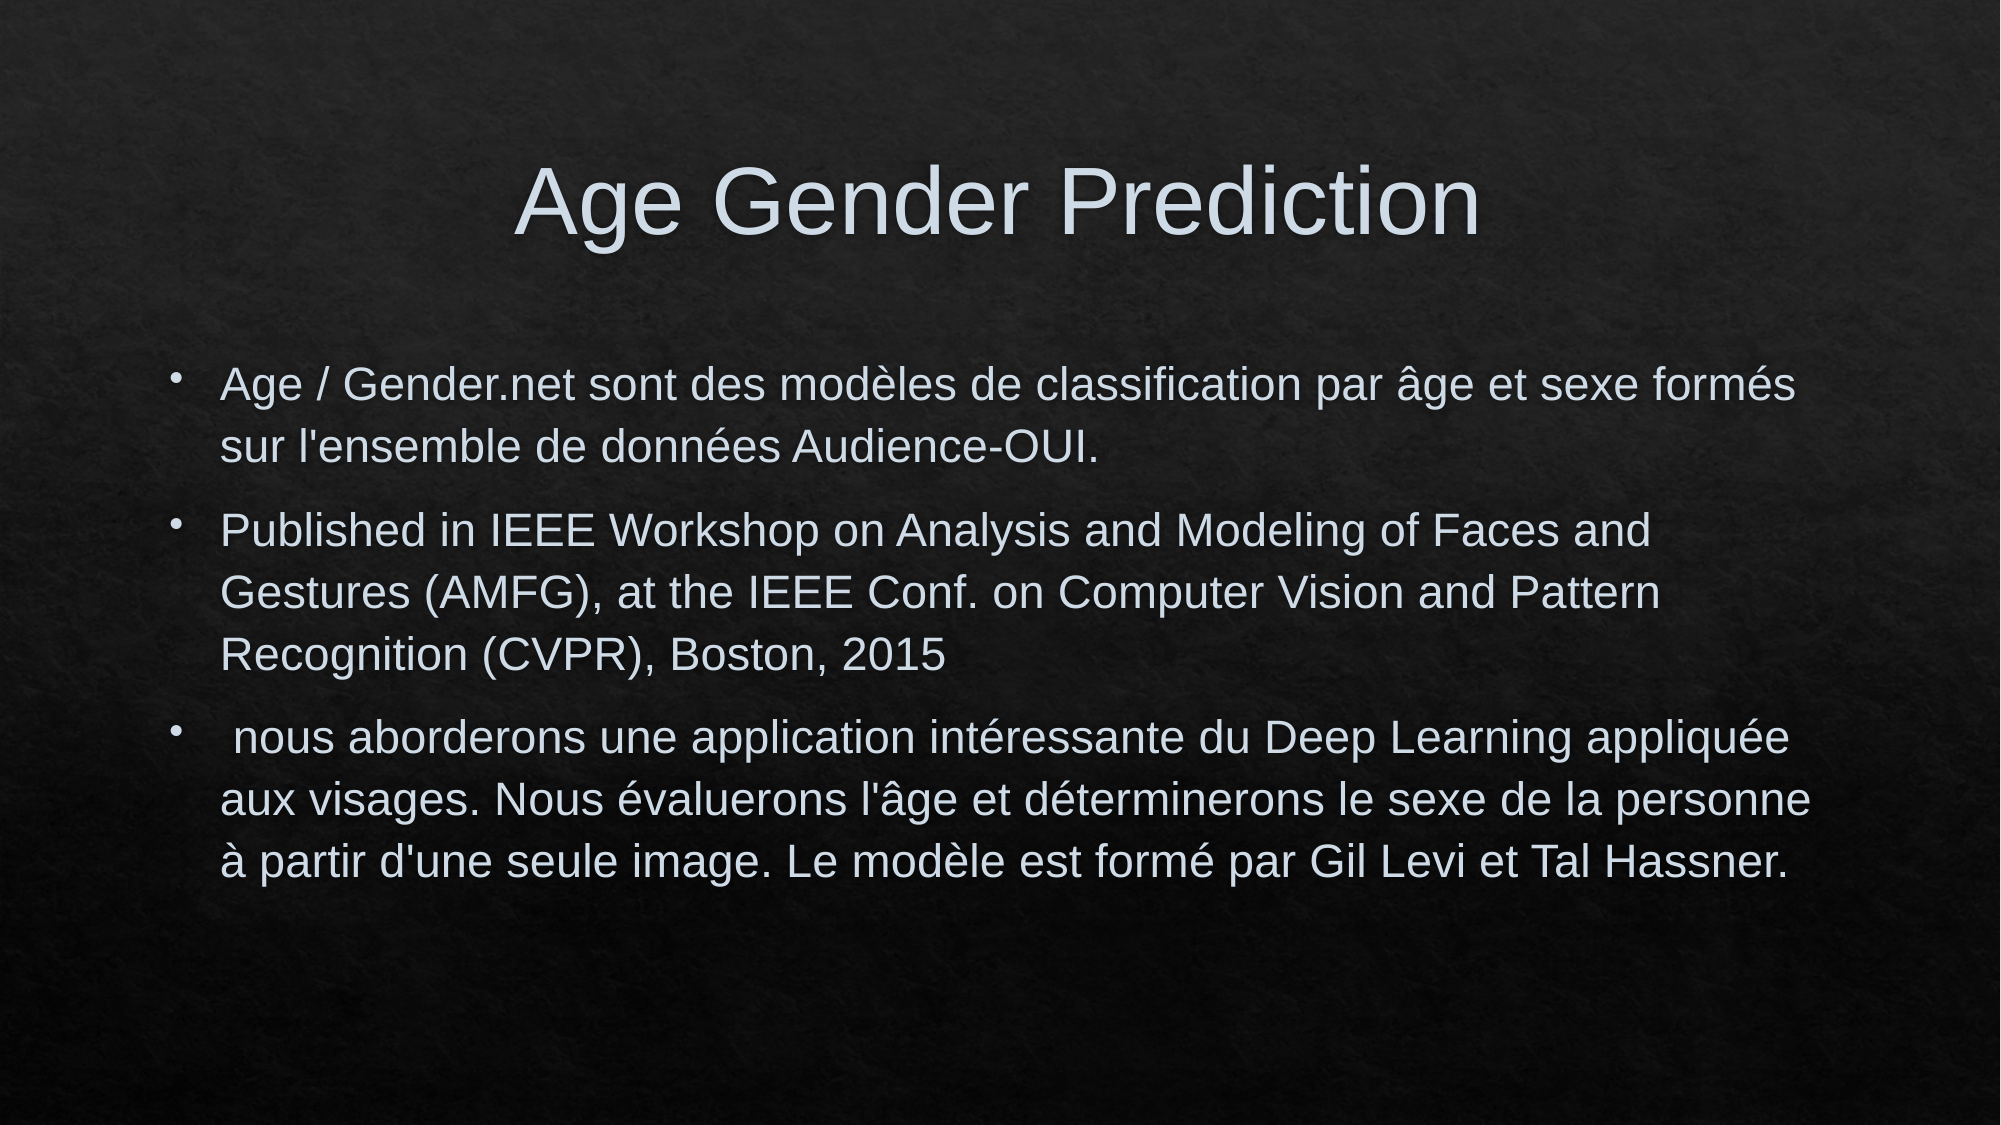

# Age Gender Prediction
Age / Gender.net sont des modèles de classification par âge et sexe formés sur l'ensemble de données Audience-OUI.
Published in IEEE Workshop on Analysis and Modeling of Faces and Gestures (AMFG), at the IEEE Conf. on Computer Vision and Pattern Recognition (CVPR), Boston, 2015
 nous aborderons une application intéressante du Deep Learning appliquée aux visages. Nous évaluerons l'âge et déterminerons le sexe de la personne à partir d'une seule image. Le modèle est formé par Gil Levi et Tal Hassner.